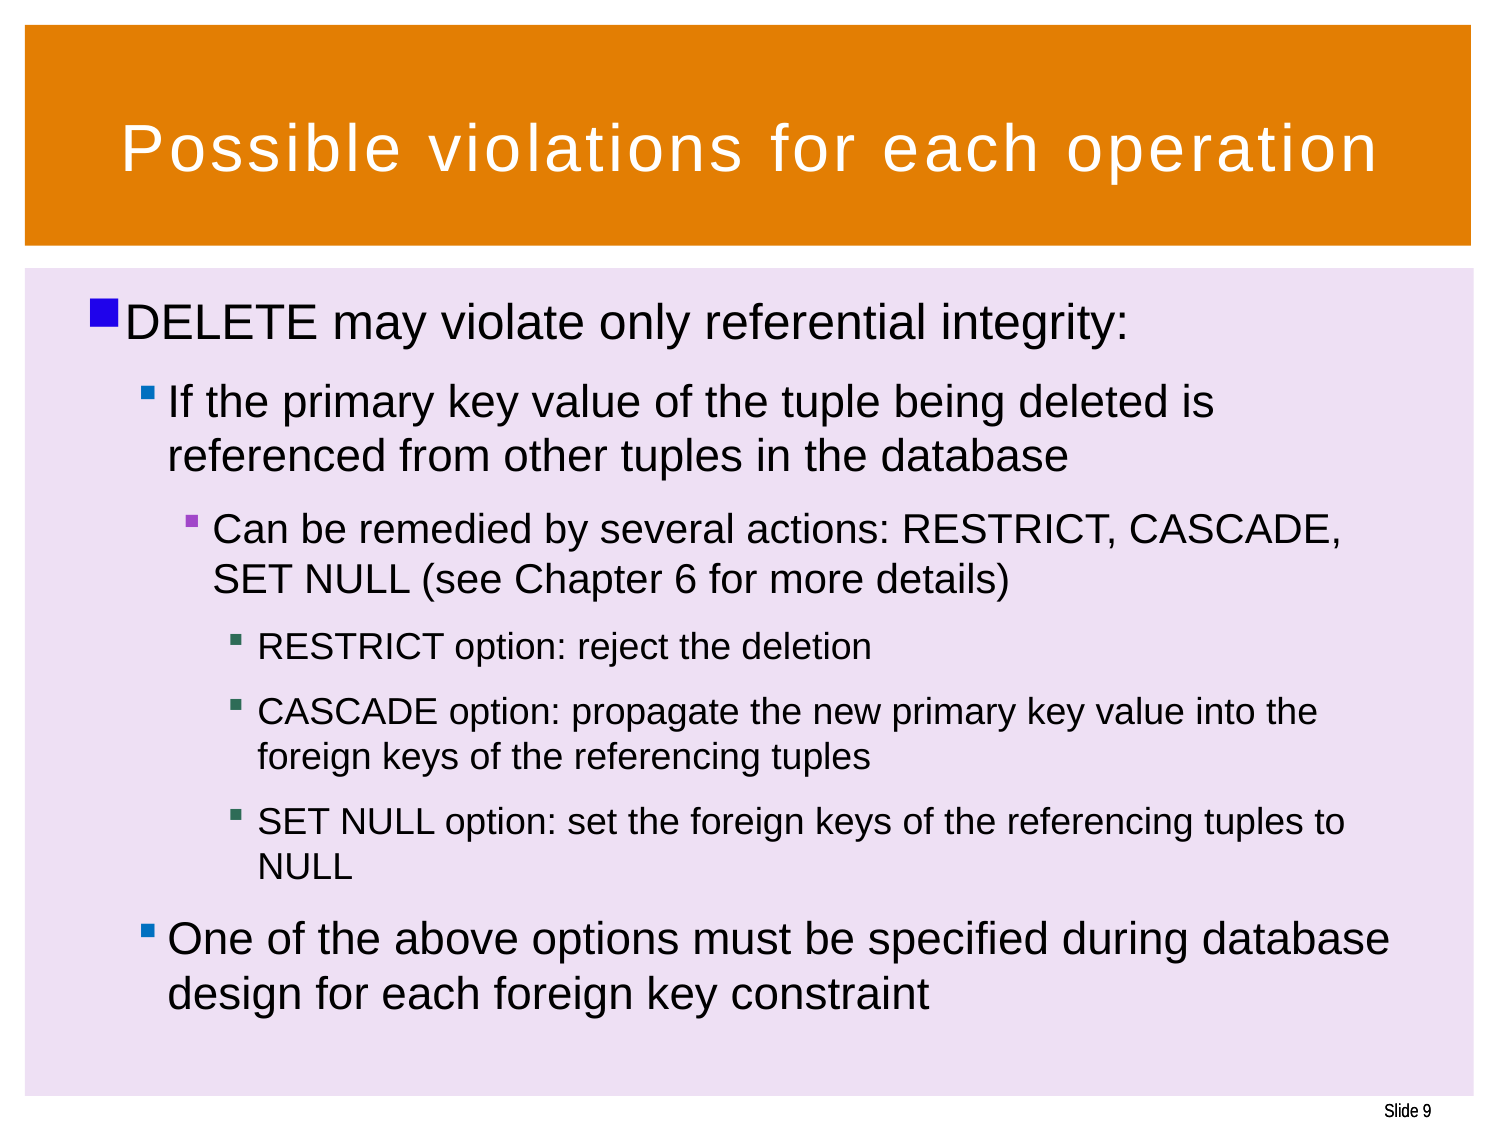

# Possible violations for each operation
DELETE may violate only referential integrity:
If the primary key value of the tuple being deleted is referenced from other tuples in the database
Can be remedied by several actions: RESTRICT, CASCADE, SET NULL (see Chapter 6 for more details)
RESTRICT option: reject the deletion
CASCADE option: propagate the new primary key value into the foreign keys of the referencing tuples
SET NULL option: set the foreign keys of the referencing tuples to NULL
One of the above options must be specified during database design for each foreign key constraint